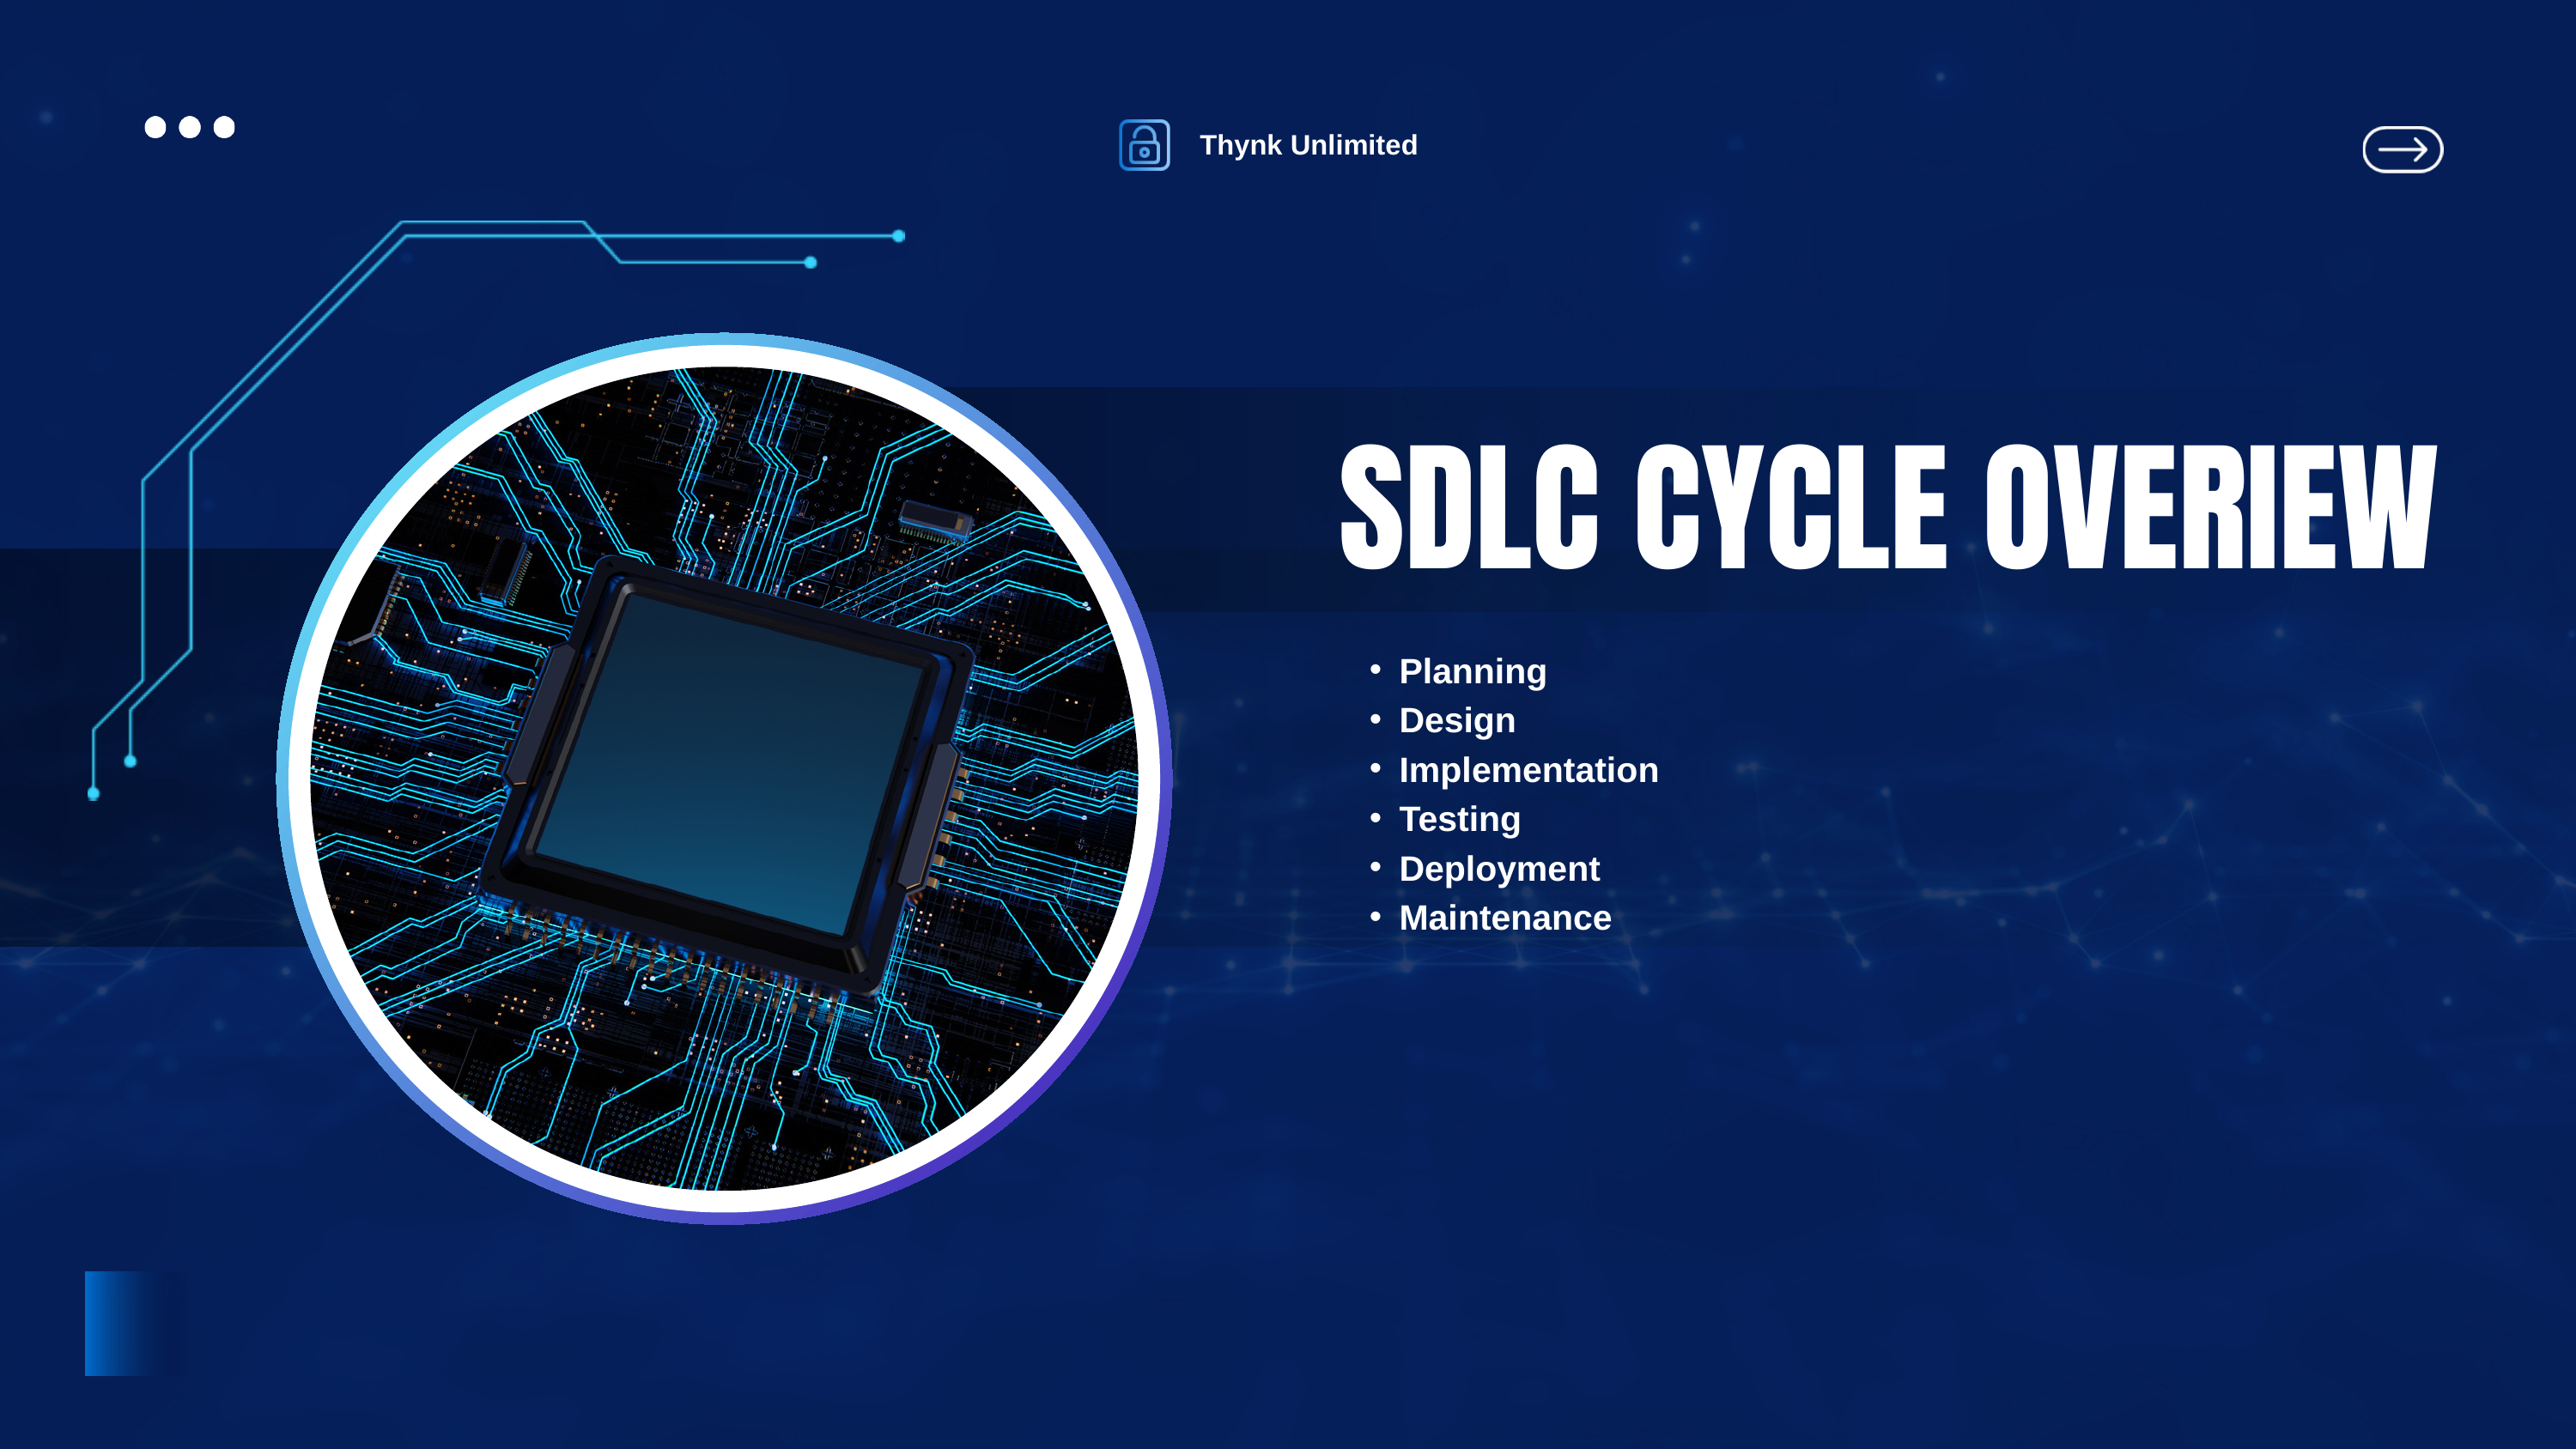

Thynk Unlimited

SDLC CYCLE OVERIEW

Planning
Design
Implementation
Testing
Deployment
Maintenance